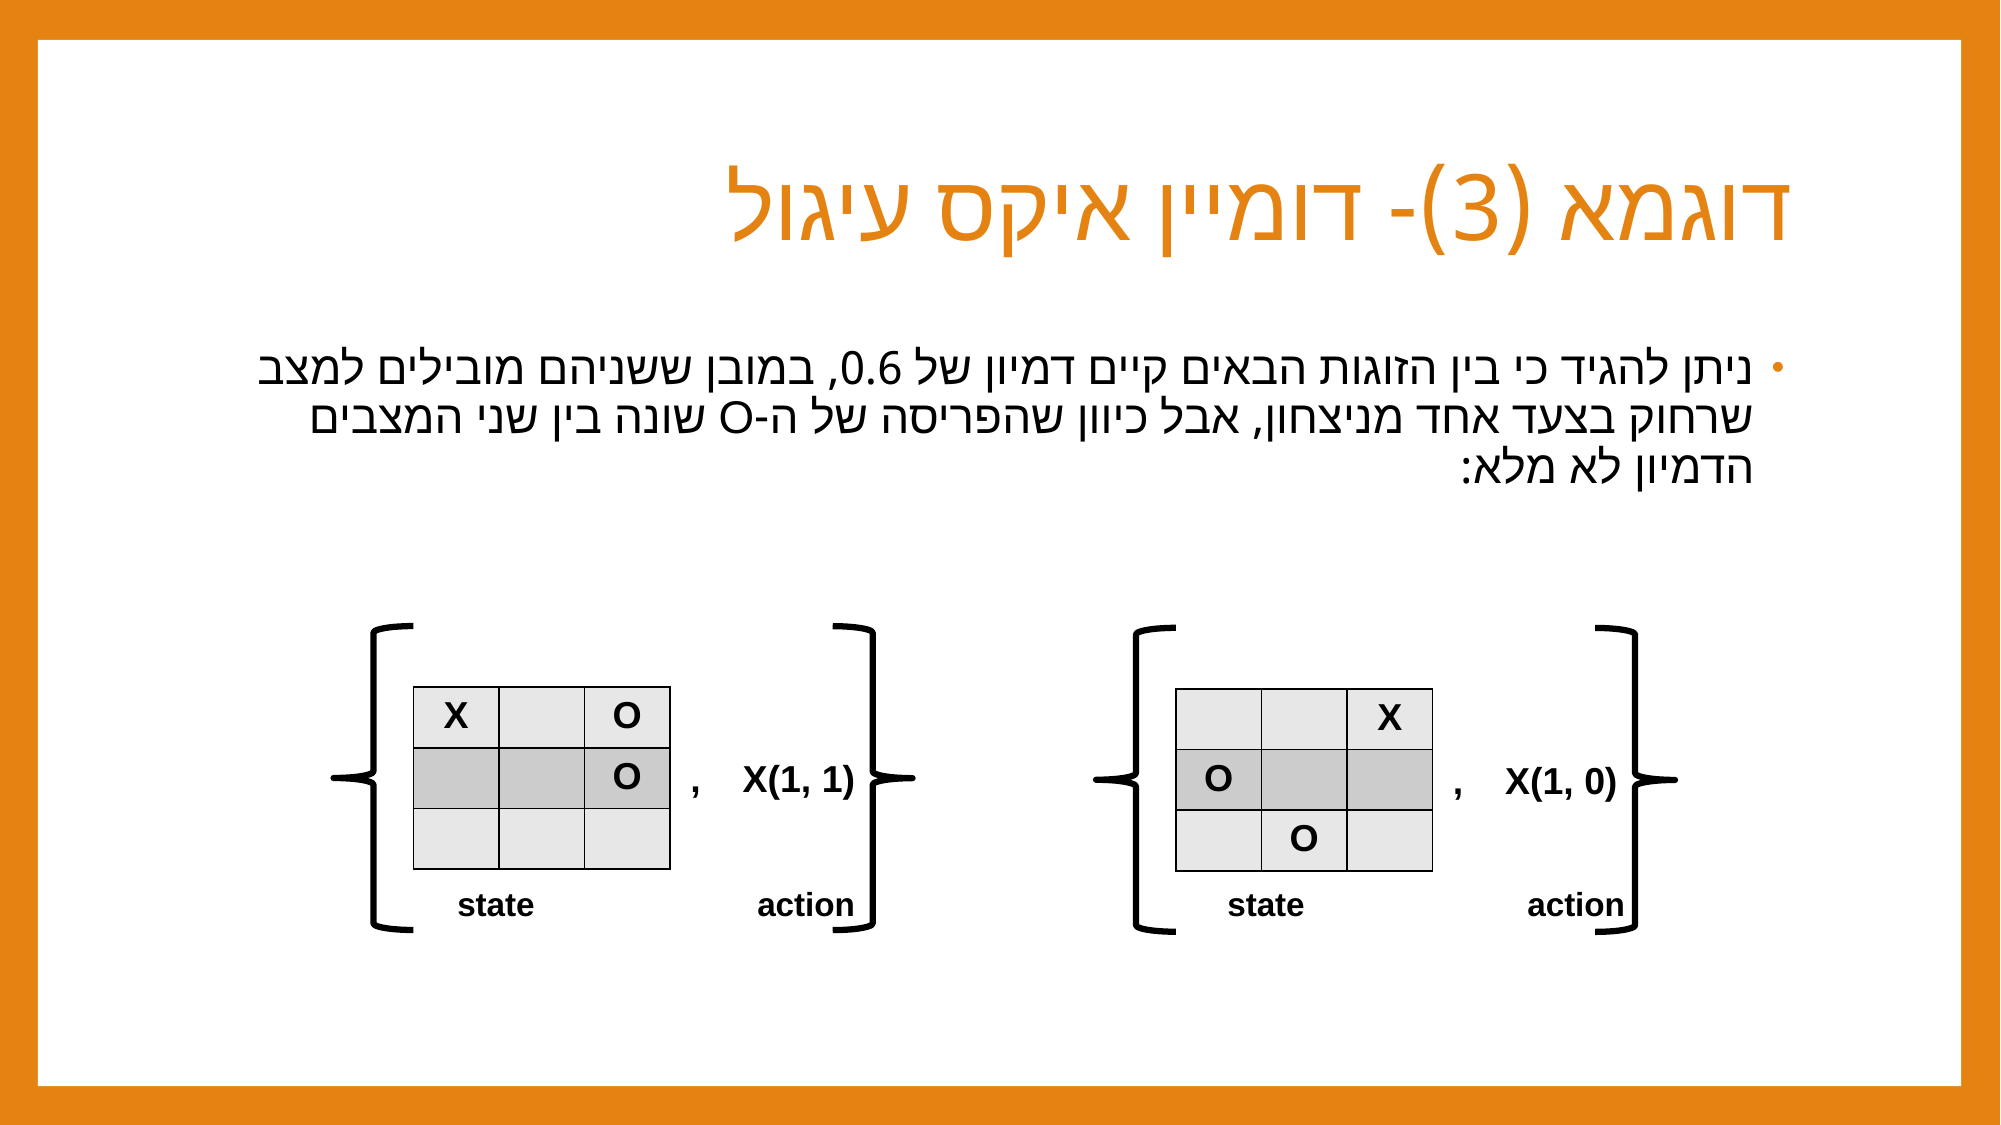

# דוגמא (3)- דומיין איקס עיגול
ניתן להגיד כי בין הזוגות הבאים קיים דמיון של 0.6, במובן ששניהם מובילים למצב שרחוק בצעד אחד מניצחון, אבל כיוון שהפריסה של ה-O שונה בין שני המצבים הדמיון לא מלא:

| X |  | O |
| --- | --- | --- |
|  |  | O |
|  |  |  |
|  |  | X |
| --- | --- | --- |
| O |  |  |
|  | O |  |
,    X(1, 1)
,    X(1, 0)
state 		action
state 		action